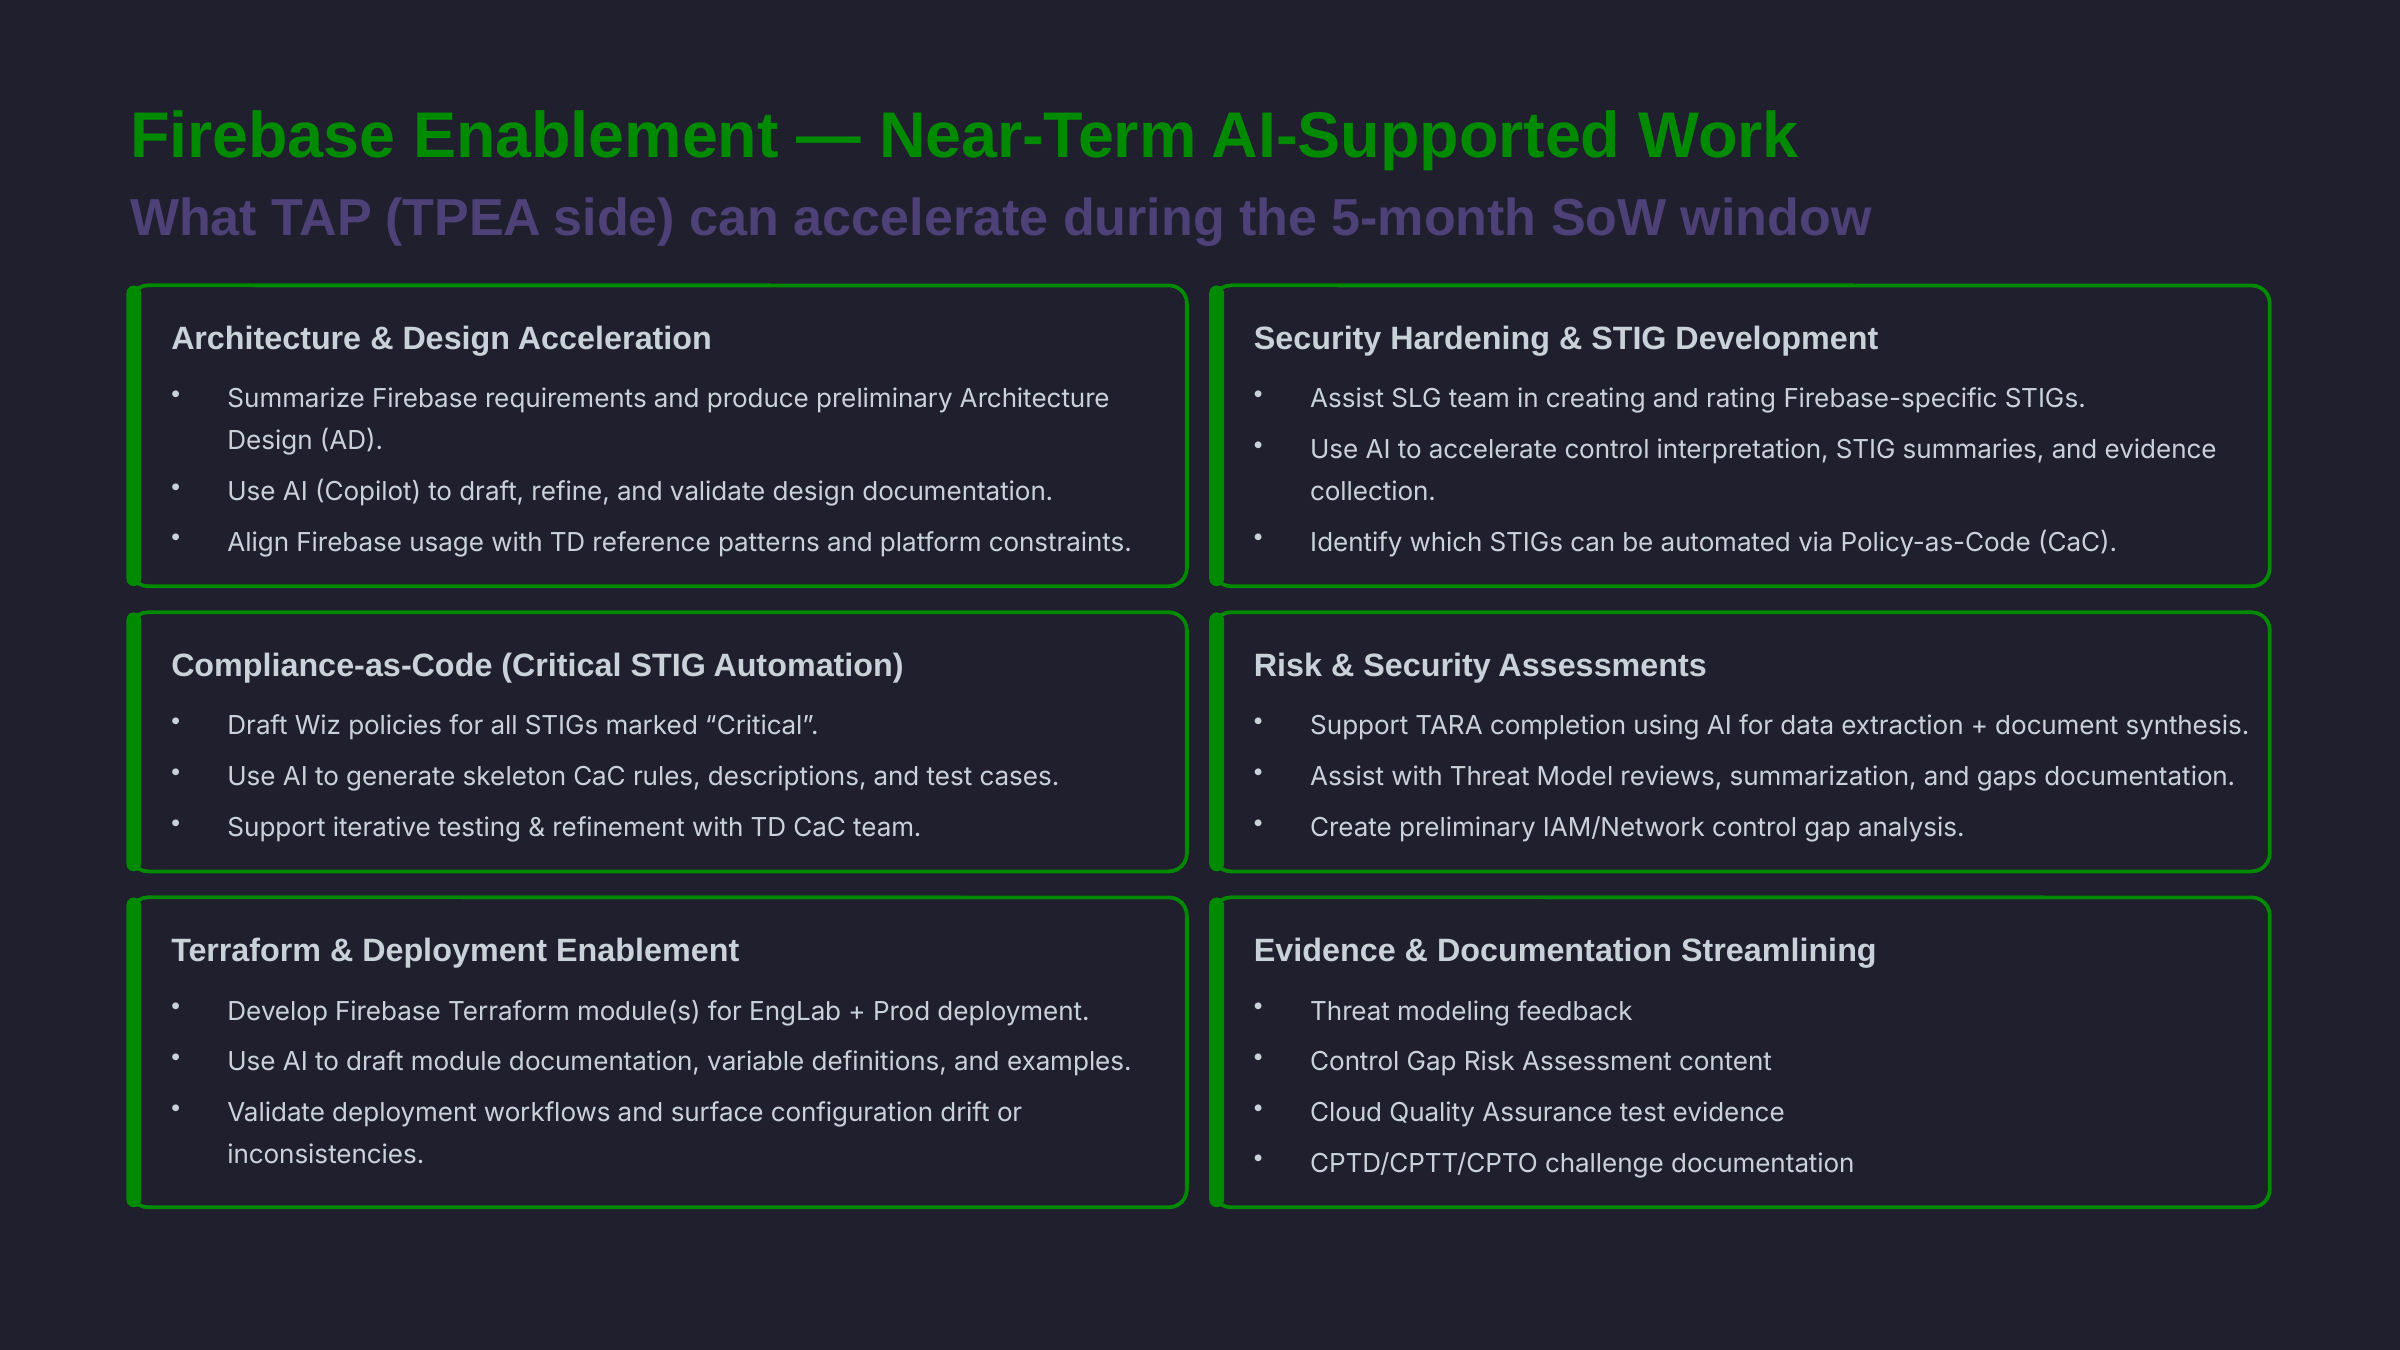

Firebase Enablement — Near-Term AI-Supported Work
What TAP (TPEA side) can accelerate during the 5-month SoW window

Architecture & Design Acceleration
Security Hardening & STIG Development
Summarize Firebase requirements and produce preliminary Architecture Design (AD).
Assist SLG team in creating and rating Firebase-specific STIGs.
Use AI to accelerate control interpretation, STIG summaries, and evidence collection.
Use AI (Copilot) to draft, refine, and validate design documentation.
Align Firebase usage with TD reference patterns and platform constraints.
Identify which STIGs can be automated via Policy-as-Code (CaC).

Compliance-as-Code (Critical STIG Automation)
Risk & Security Assessments
Draft Wiz policies for all STIGs marked “Critical”.
Support TARA completion using AI for data extraction + document synthesis.
Use AI to generate skeleton CaC rules, descriptions, and test cases.
Assist with Threat Model reviews, summarization, and gaps documentation.
Support iterative testing & refinement with TD CaC team.
Create preliminary IAM/Network control gap analysis.

Terraform & Deployment Enablement
Evidence & Documentation Streamlining
Develop Firebase Terraform module(s) for EngLab + Prod deployment.
Threat modeling feedback
Use AI to draft module documentation, variable definitions, and examples.
Control Gap Risk Assessment content
Validate deployment workflows and surface configuration drift or inconsistencies.
Cloud Quality Assurance test evidence
CPTD/CPTT/CPTO challenge documentation